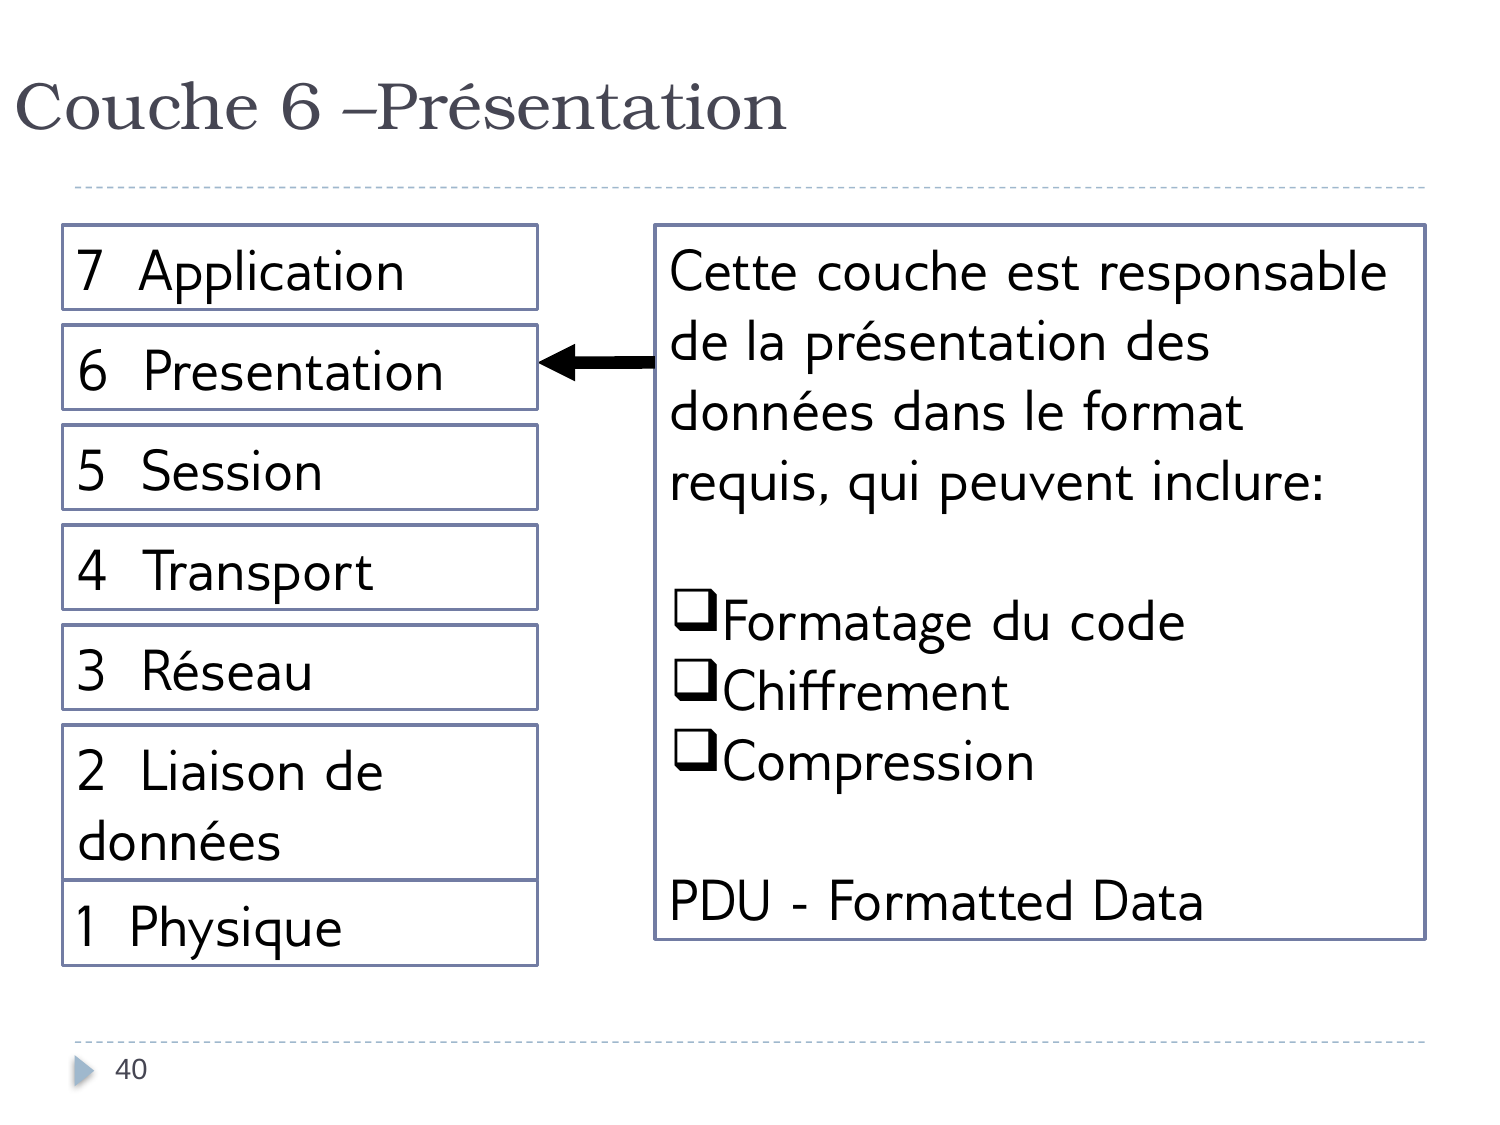

# Couche 6 –Présentation
7  Application
Cette couche est responsable de la présentation des données dans le format requis, qui peuvent inclure:

Formatage du code
Chiffrement
Compression

PDU - Formatted Data

6  Presentation
5  Session
4  Transport
3  Réseau
2  Liaison de données
1  Physique
40